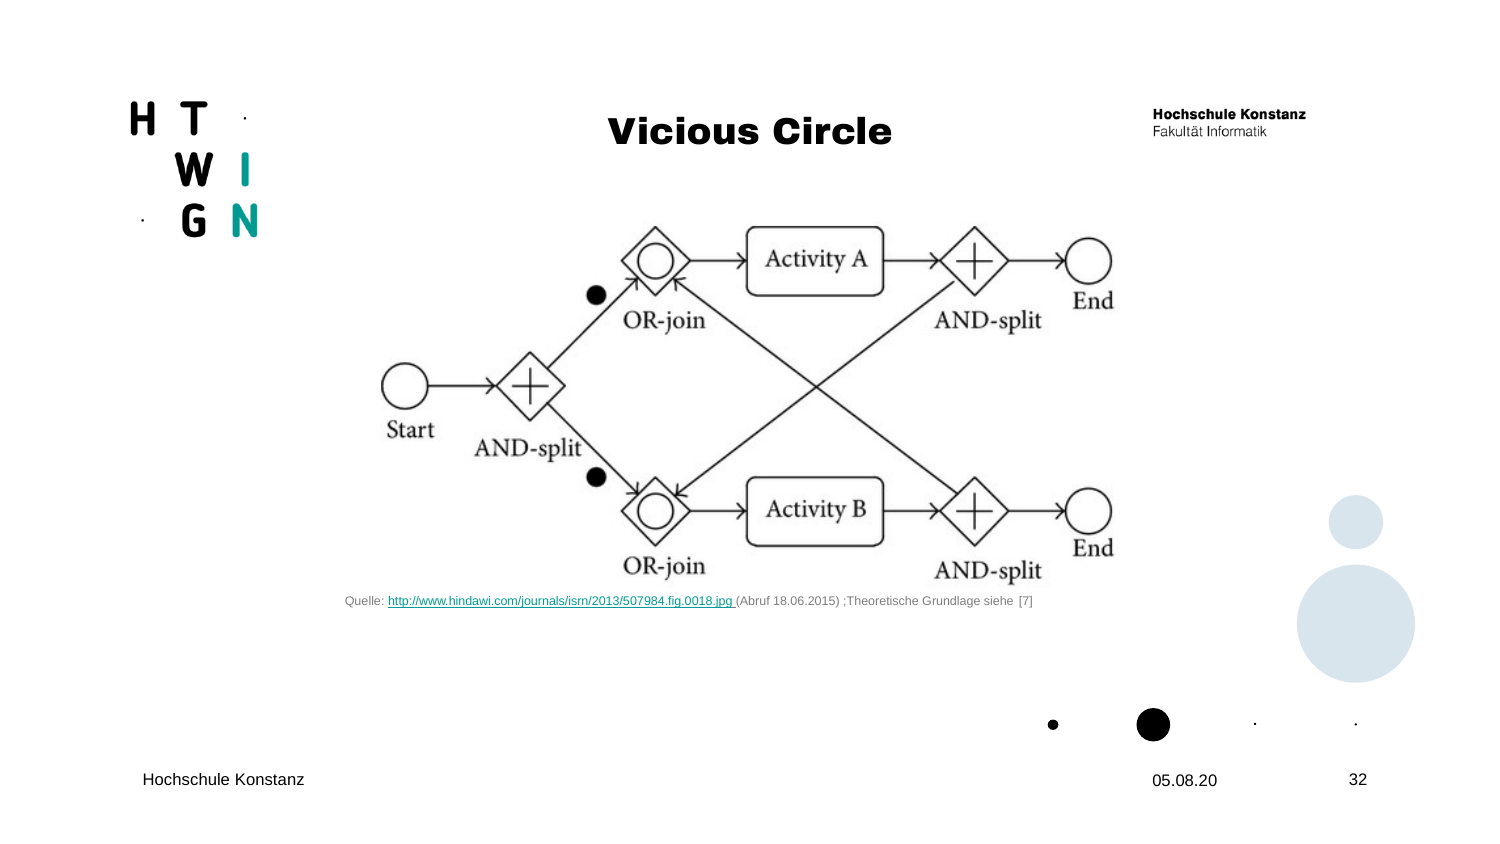

Vicious Circle

Quelle: http://www.hindawi.com/journals/isrn/2013/507984.fig.0018.jpg (Abruf 18.06.2015) ;Theoretische Grundlage siehe [7]